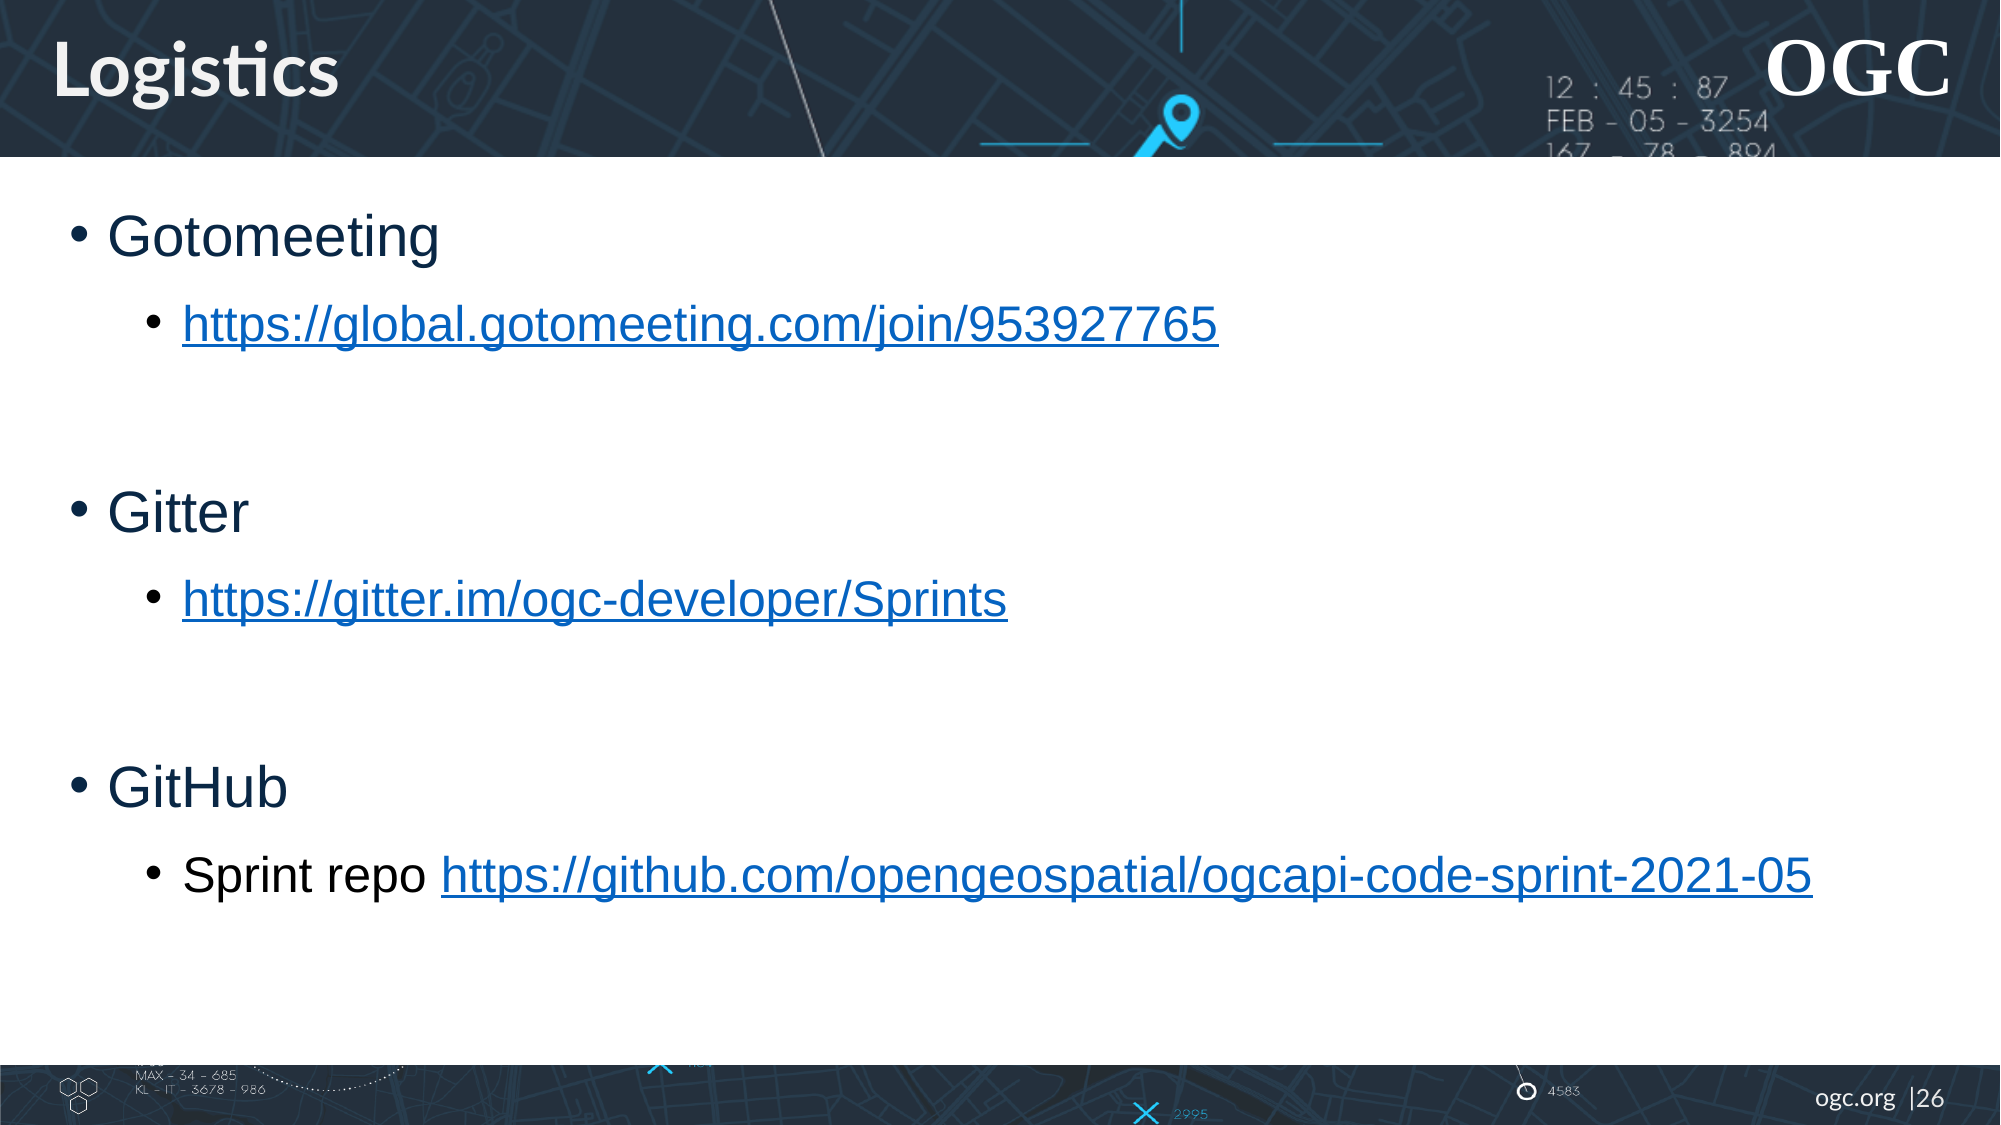

# Logistics
Gotomeeting
https://global.gotomeeting.com/join/953927765

Gitter
https://gitter.im/ogc-developer/Sprints

GitHub
Sprint repo https://github.com/opengeospatial/ogcapi-code-sprint-2021-05

26